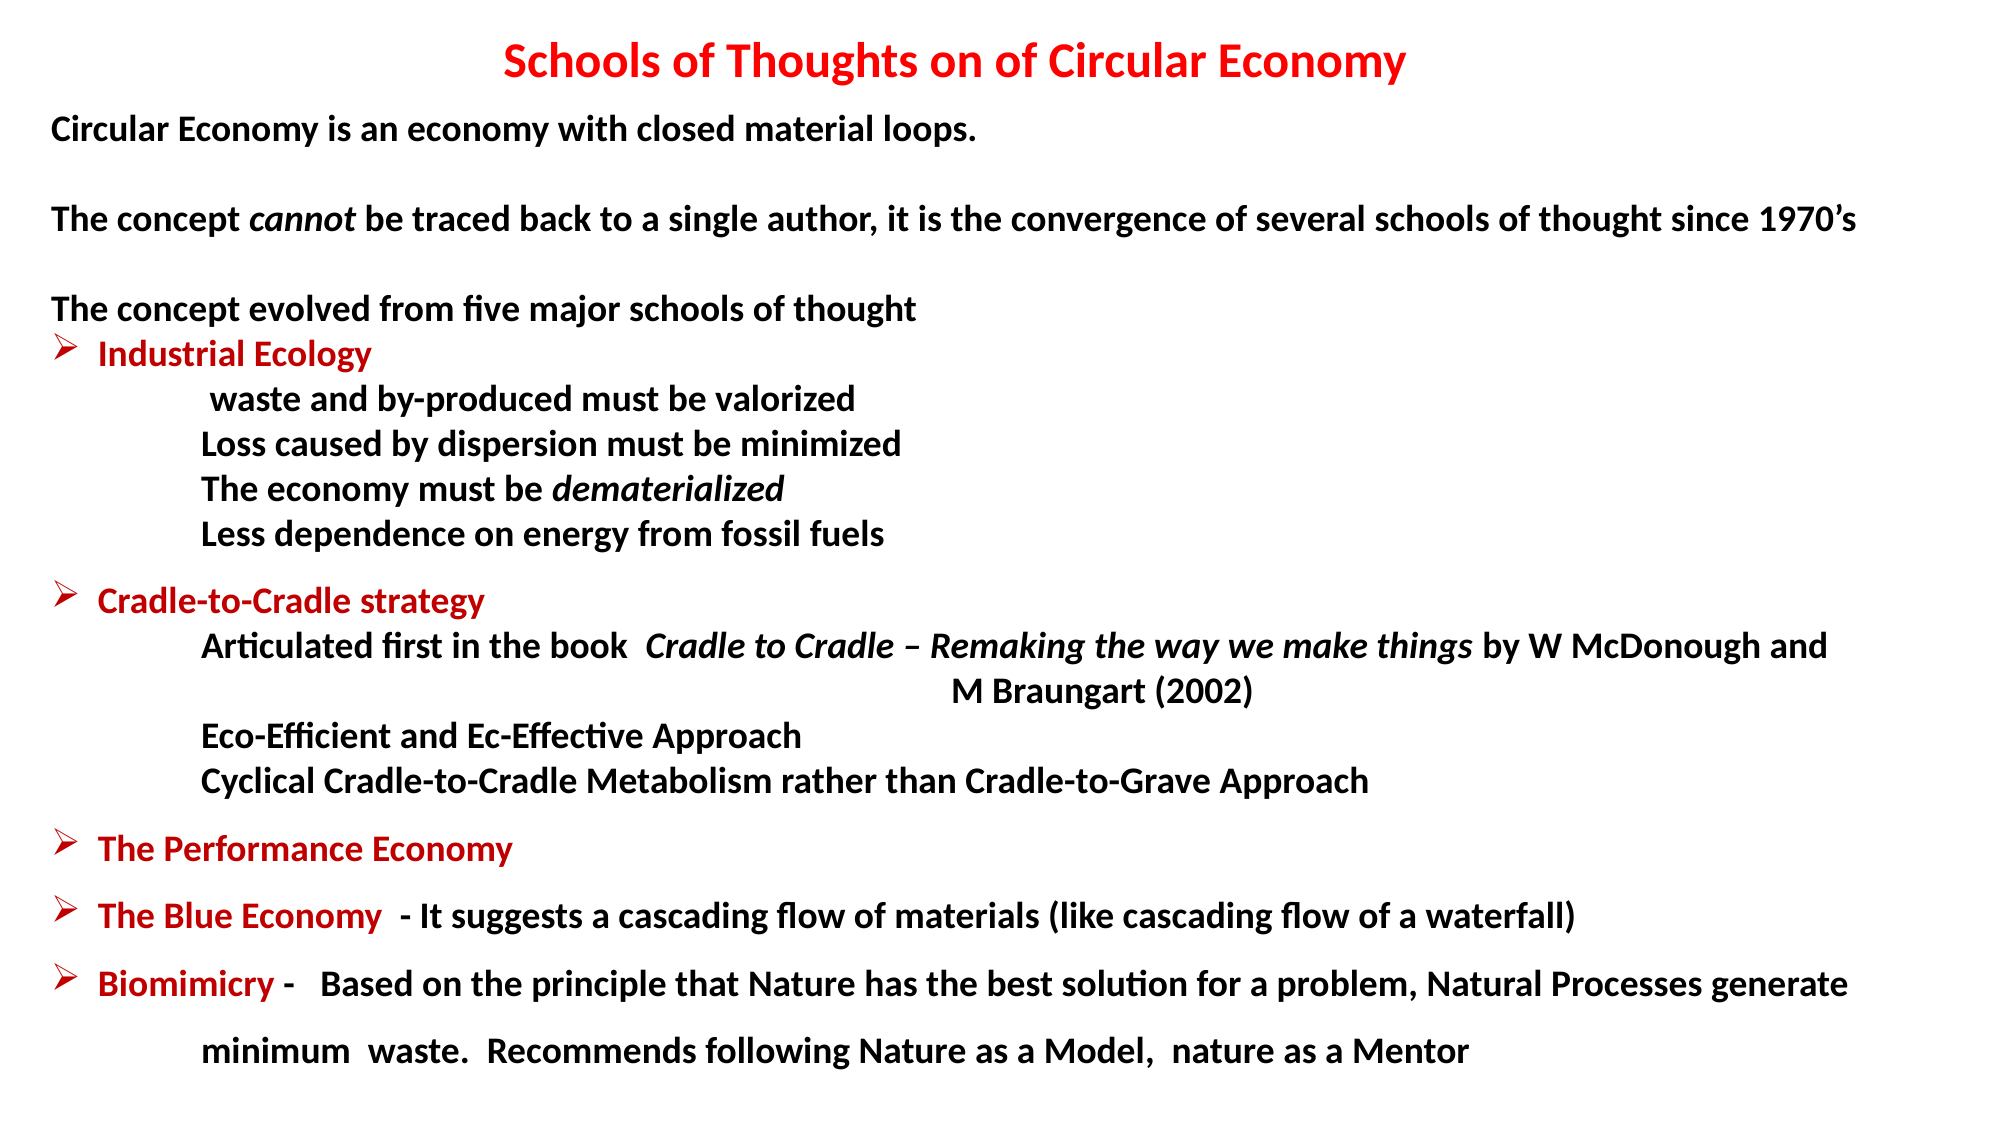

Schools of Thoughts on of Circular Economy
Circular Economy is an economy with closed material loops.

The concept cannot be traced back to a single author, it is the convergence of several schools of thought since 1970’s

The concept evolved from five major schools of thought
Industrial Ecology
	 waste and by-produced must be valorized
	Loss caused by dispersion must be minimized
	The economy must be dematerialized
	Less dependence on energy from fossil fuels
Cradle-to-Cradle strategy
	Articulated first in the book  Cradle to Cradle – Remaking the way we make things by W McDonough and
						M Braungart (2002)
	Eco-Efficient and Ec-Effective Approach
	Cyclical Cradle-to-Cradle Metabolism rather than Cradle-to-Grave Approach
The Performance Economy
The Blue Economy  - It suggests a cascading flow of materials (like cascading flow of a waterfall)
Biomimicry -   Based on the principle that Nature has the best solution for a problem, Natural Processes generate
	minimum  waste.  Recommends following Nature as a Model,  nature as a Mentor